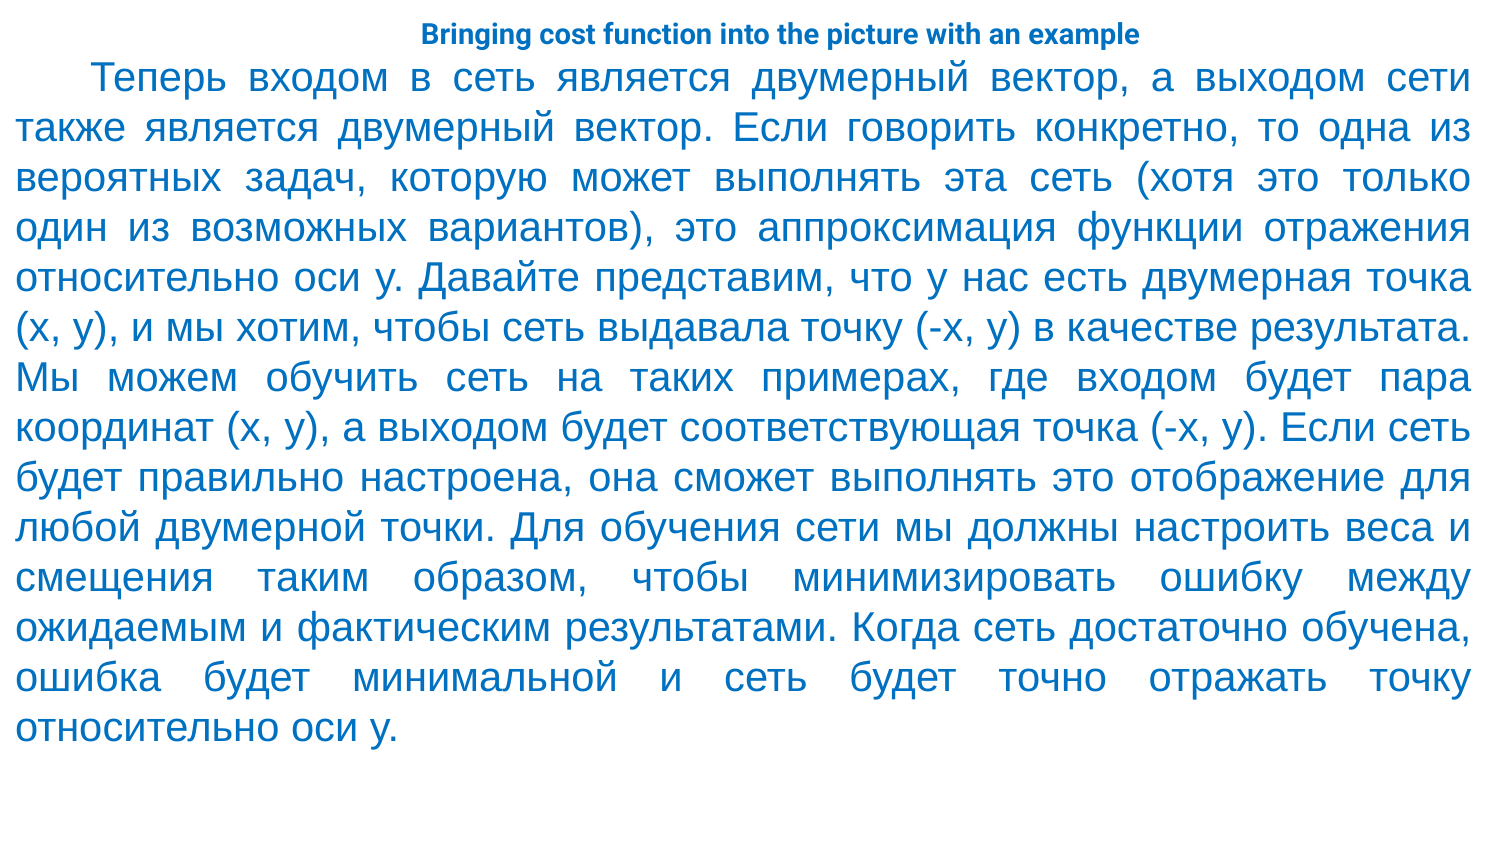

Bringing cost function into the picture with an example
Теперь входом в сеть является двумерный вектор, а выходом сети также является двумерный вектор. Если говорить конкретно, то одна из вероятных задач, которую может выполнять эта сеть (хотя это только один из возможных вариантов), это аппроксимация функции отражения относительно оси y. Давайте представим, что у нас есть двумерная точка (x, y), и мы хотим, чтобы сеть выдавала точку (-x, y) в качестве результата. Мы можем обучить сеть на таких примерах, где входом будет пара координат (x, y), а выходом будет соответствующая точка (-x, y). Если сеть будет правильно настроена, она сможет выполнять это отображение для любой двумерной точки. Для обучения сети мы должны настроить веса и смещения таким образом, чтобы минимизировать ошибку между ожидаемым и фактическим результатами. Когда сеть достаточно обучена, ошибка будет минимальной и сеть будет точно отражать точку относительно оси y.